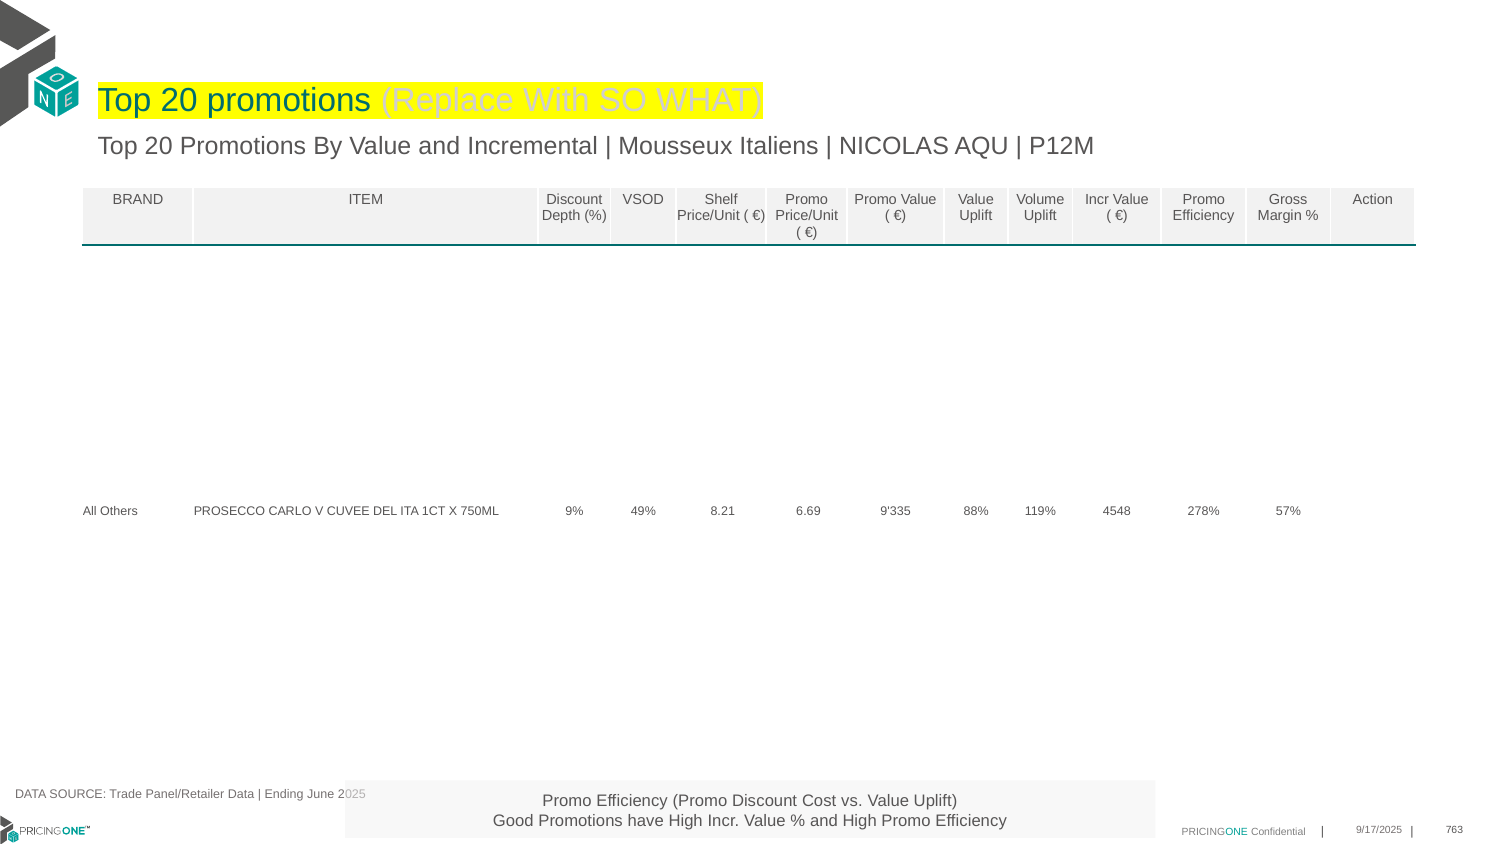

# Top 20 promotions (Replace With SO WHAT)
Top 20 Promotions By Value and Incremental | Mousseux Italiens | NICOLAS AQU | P12M
| BRAND | ITEM | Discount Depth (%) | VSOD | Shelf Price/Unit ( €) | Promo Price/Unit ( €) | Promo Value ( €) | Value Uplift | Volume Uplift | Incr Value ( €) | Promo Efficiency | Gross Margin % | Action |
| --- | --- | --- | --- | --- | --- | --- | --- | --- | --- | --- | --- | --- |
| All Others | PROSECCO CARLO V CUVEE DEL ITA 1CT X 750ML | 9% | 49% | 8.21 | 6.69 | 9'335 | 88% | 119% | 4548 | 278% | 57% |  |
DATA SOURCE: Trade Panel/Retailer Data | Ending June 2025
Promo Efficiency (Promo Discount Cost vs. Value Uplift)
Good Promotions have High Incr. Value % and High Promo Efficiency

9/17/2025
763